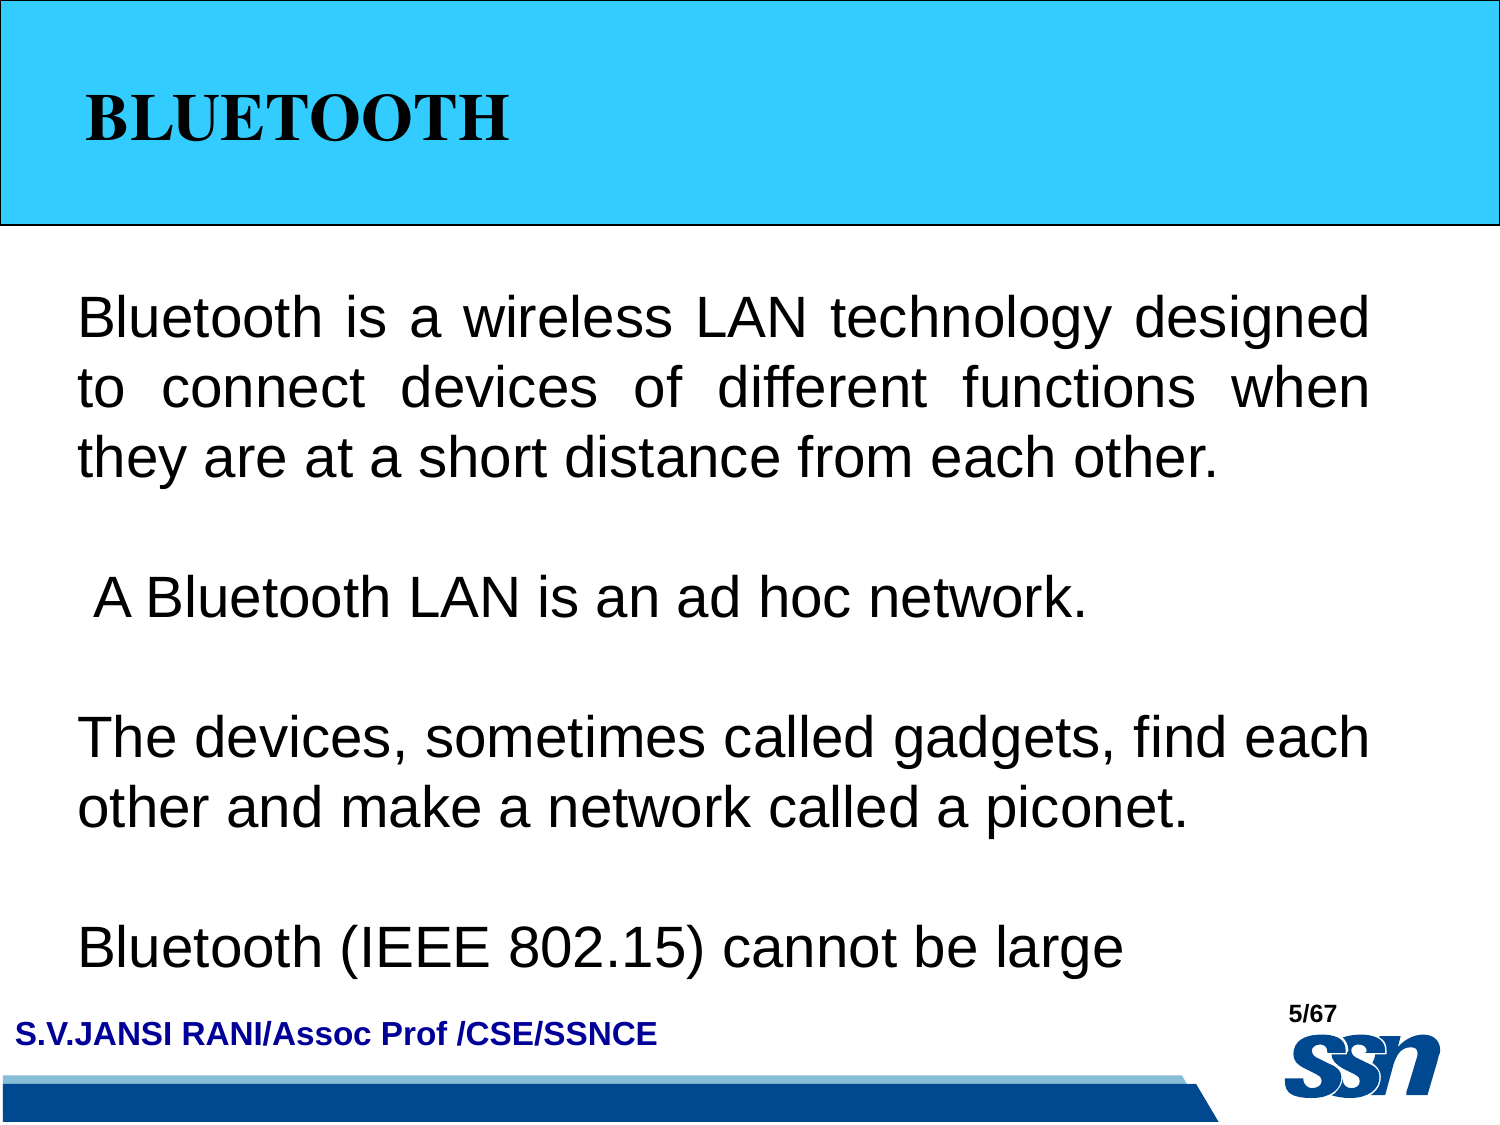

BLUETOOTH

Bluetooth is a wireless LAN technology designed to connect devices of different functions when they are at a short distance from each other.

 A Bluetooth LAN is an ad hoc network.

The devices, sometimes called gadgets, find each other and make a network called a piconet.

Bluetooth (IEEE 802.15) cannot be large